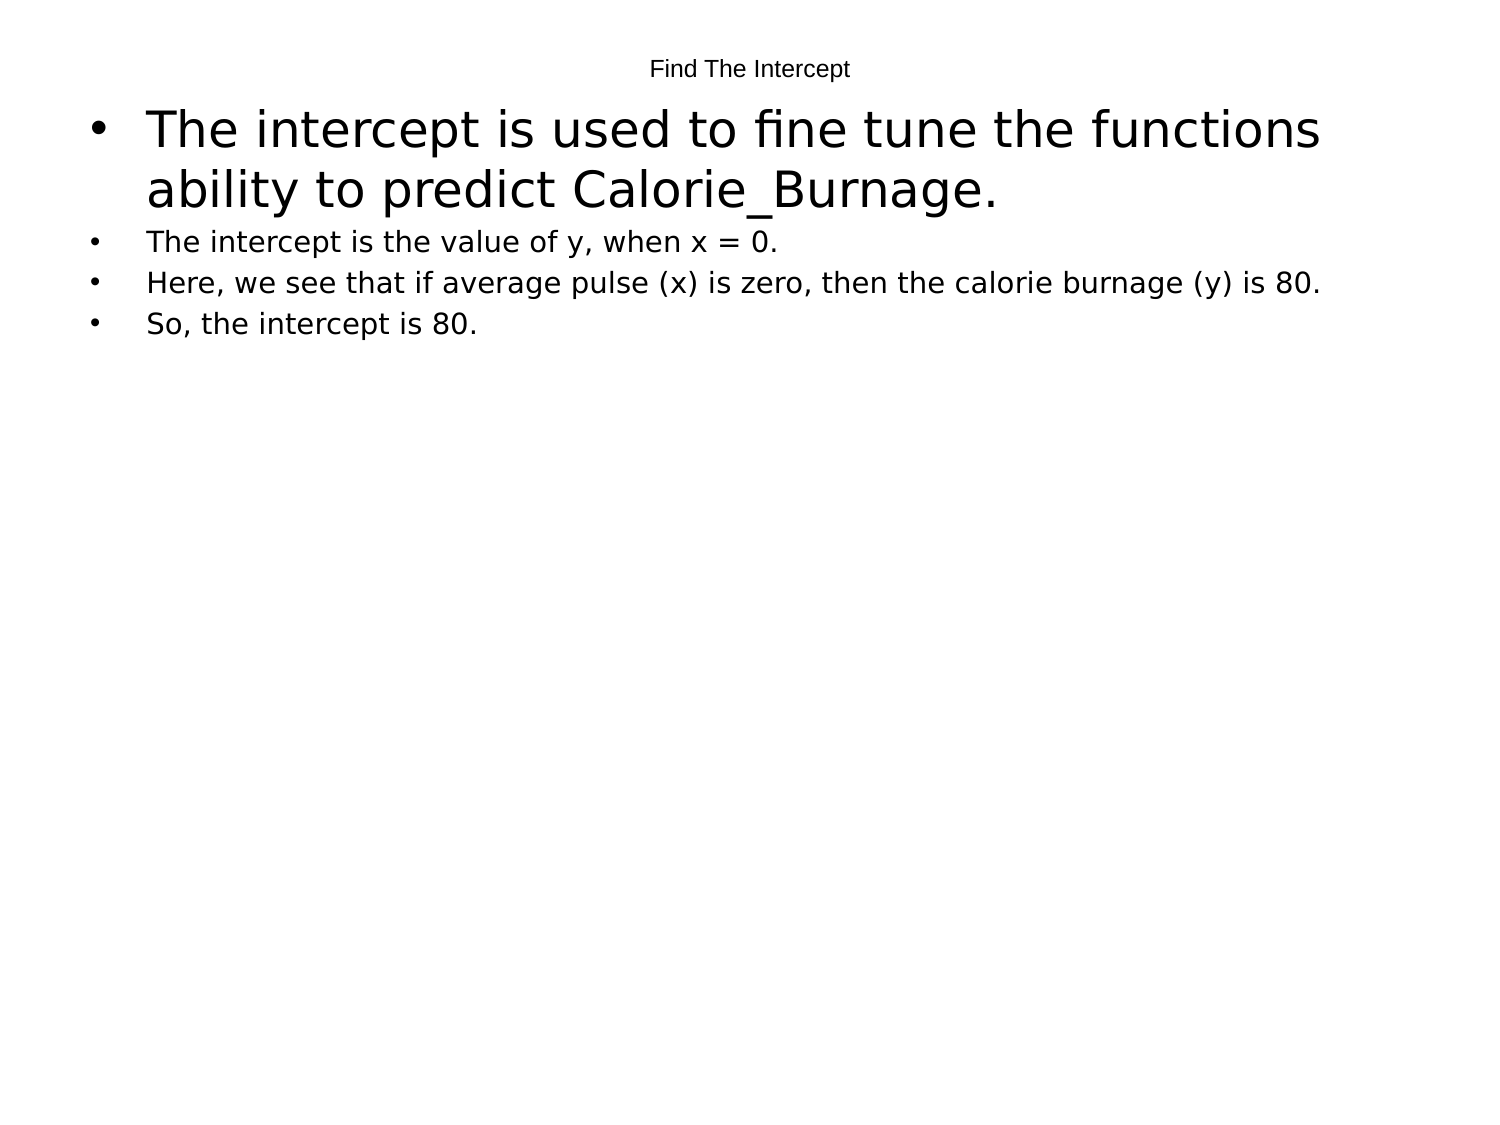

# Find The Intercept
The intercept is used to fine tune the functions ability to predict Calorie_Burnage.
The intercept is the value of y, when x = 0.
Here, we see that if average pulse (x) is zero, then the calorie burnage (y) is 80.
So, the intercept is 80.